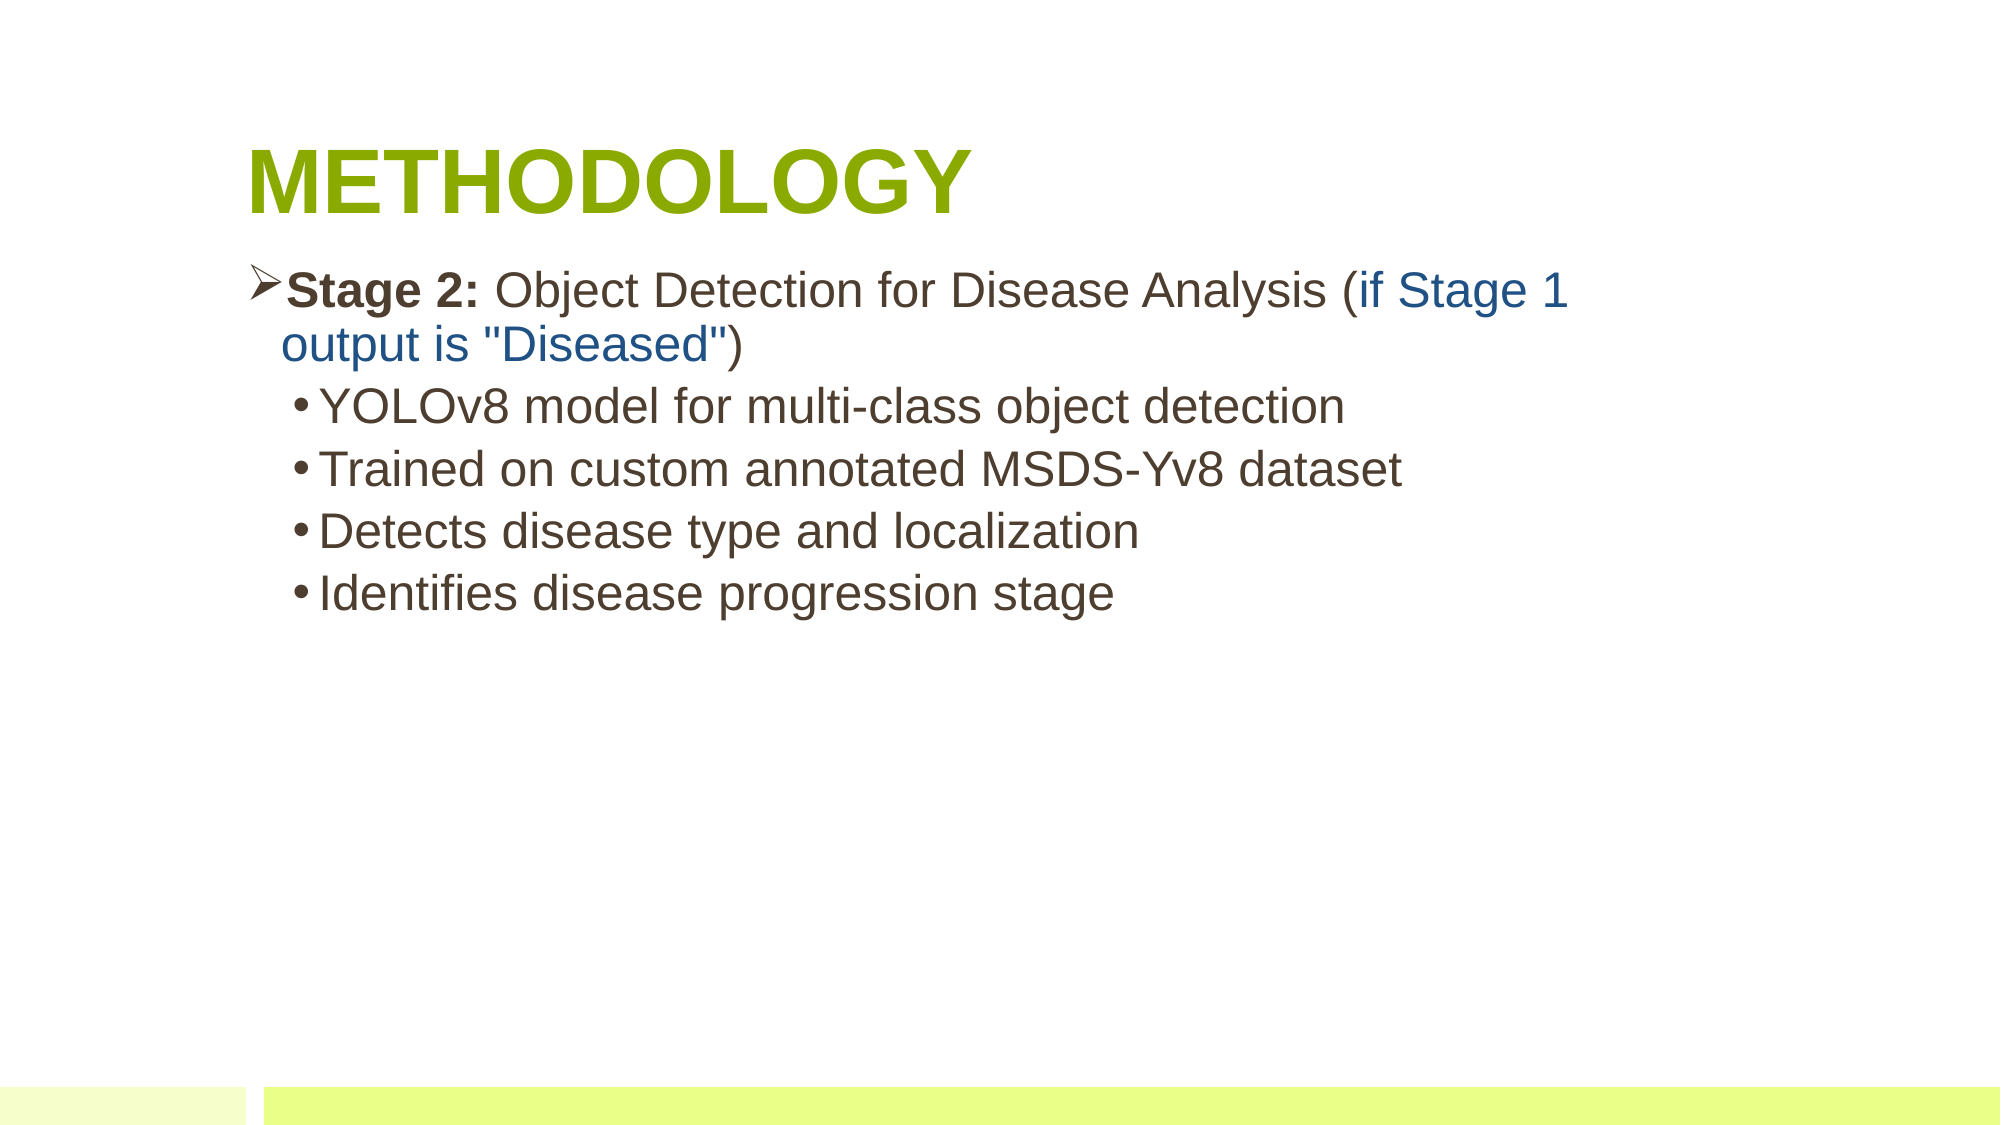

# METHODOLOGY
Stage 2: Object Detection for Disease Analysis (if Stage 1 output is "Diseased")
YOLOv8 model for multi-class object detection
Trained on custom annotated MSDS-Yv8 dataset
Detects disease type and localization
Identifies disease progression stage